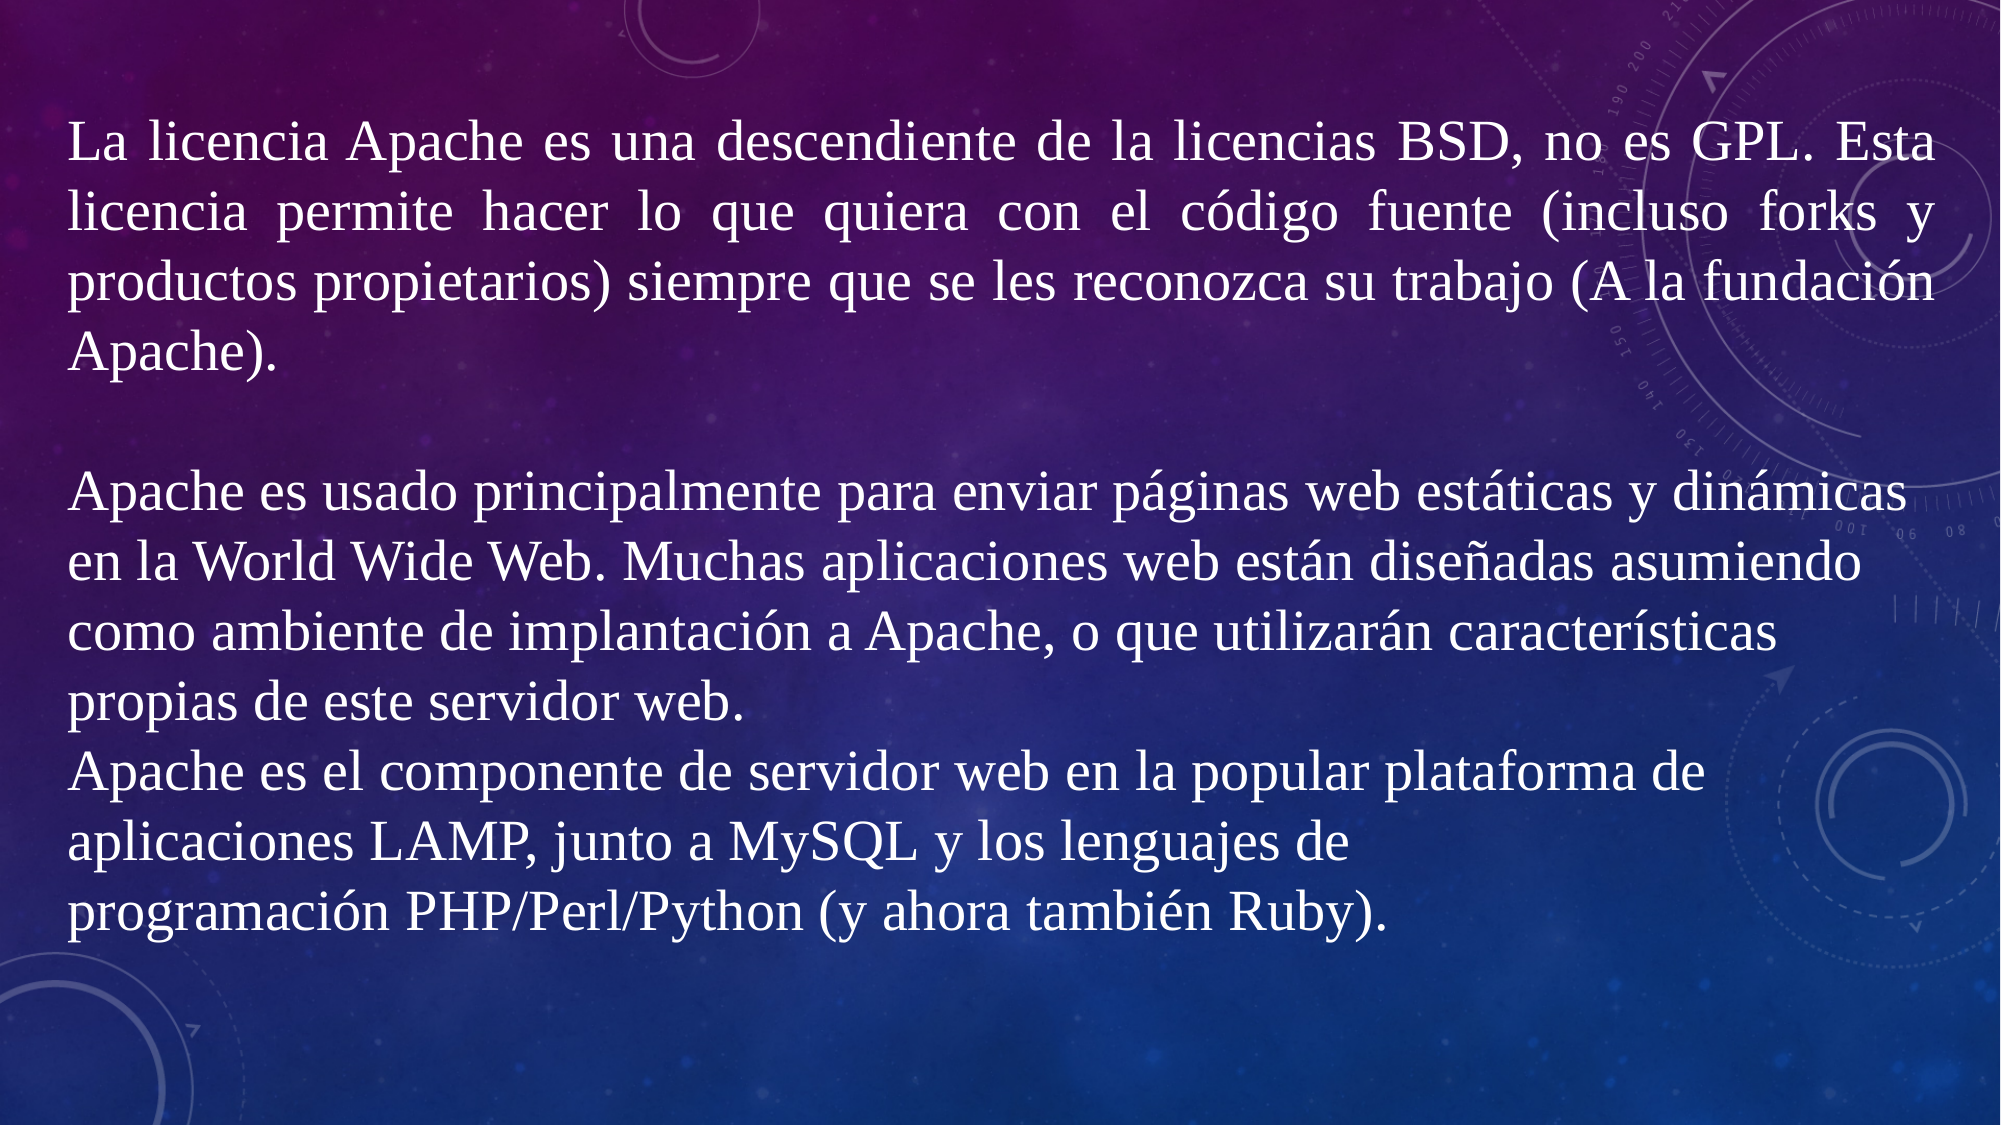

La licencia Apache es una descendiente de la licencias BSD, no es GPL. Esta licencia permite hacer lo que quiera con el código fuente (incluso forks y productos propietarios) siempre que se les reconozca su trabajo (A la fundación Apache).

Apache es usado principalmente para enviar páginas web estáticas y dinámicas en la World Wide Web. Muchas aplicaciones web están diseñadas asumiendo como ambiente de implantación a Apache, o que utilizarán características propias de este servidor web.
Apache es el componente de servidor web en la popular plataforma de aplicaciones LAMP, junto a MySQL y los lenguajes de programación PHP/Perl/Python (y ahora también Ruby).